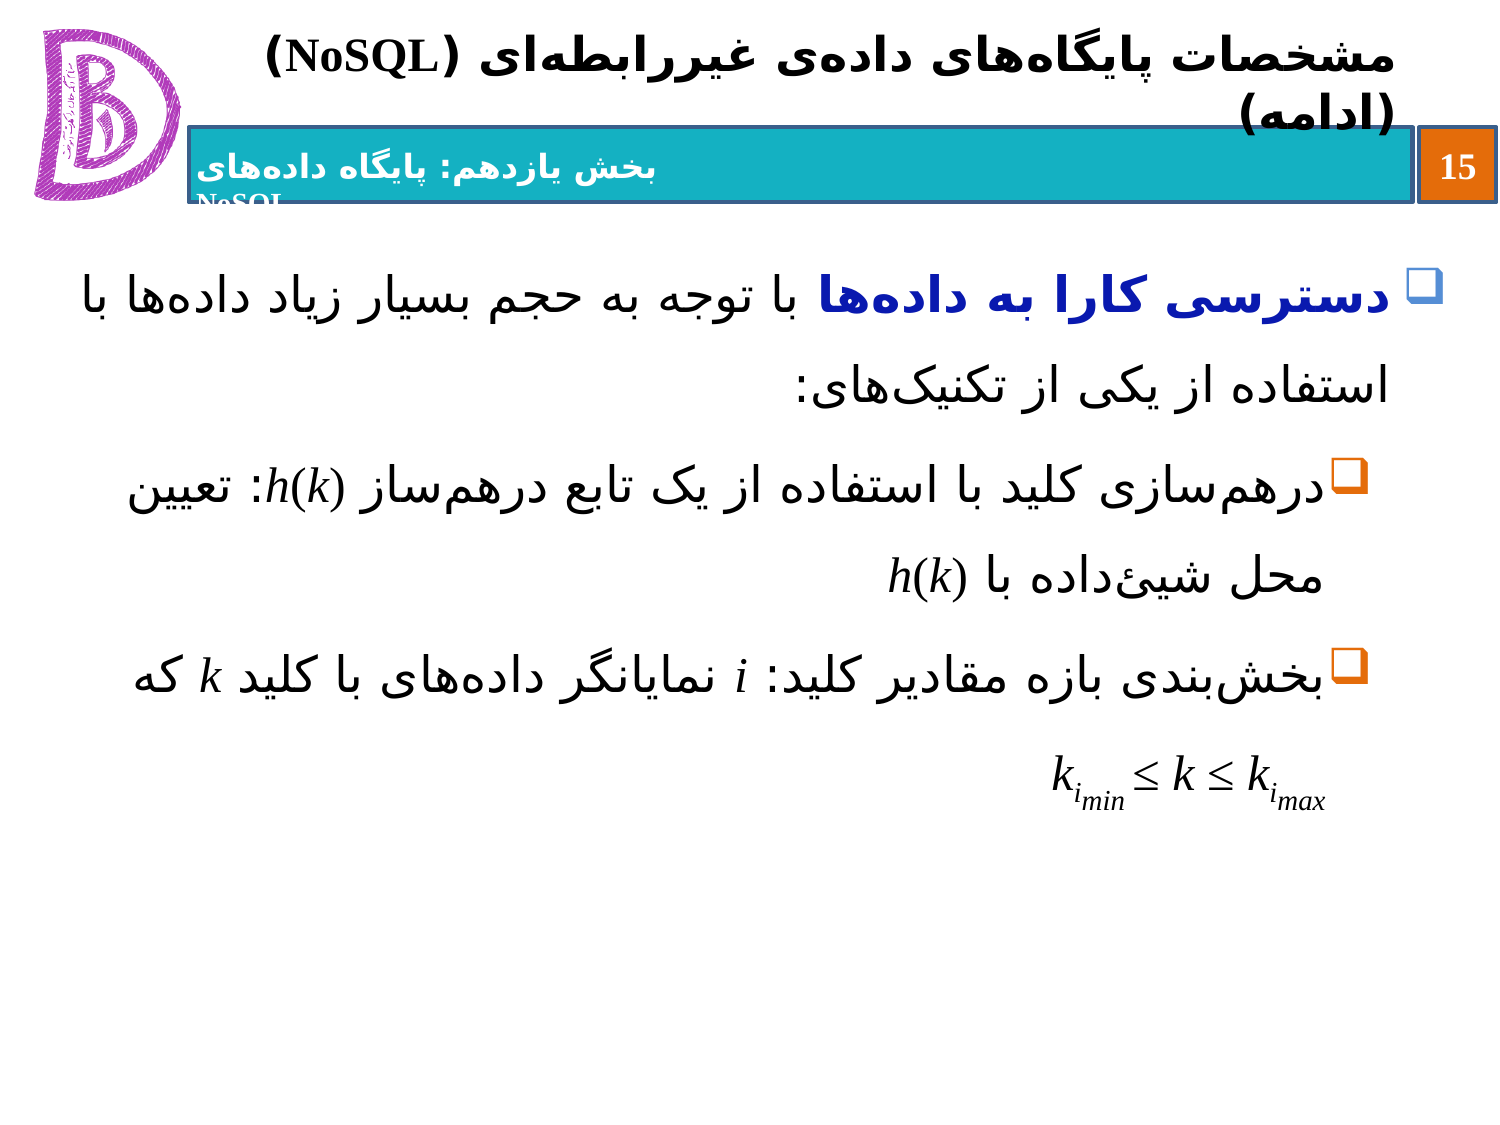

# مشخصات پایگاه‌های داده‌ی غیررابطه‌ای (NoSQL) (ادامه)
دسترسی کارا به داده‌ها با توجه به حجم بسیار زیاد داده‌ها با استفاده از یکی از تکنیک‌های:
درهم‌سازی کلید با استفاده از یک تابع درهم‌ساز h(k): تعیین محل شیئ‌داده با h(k)
بخش‌بندی بازه مقادیر کلید: i نمایانگر داده‌های با کلید k که kimin ≤ k ≤ kimax